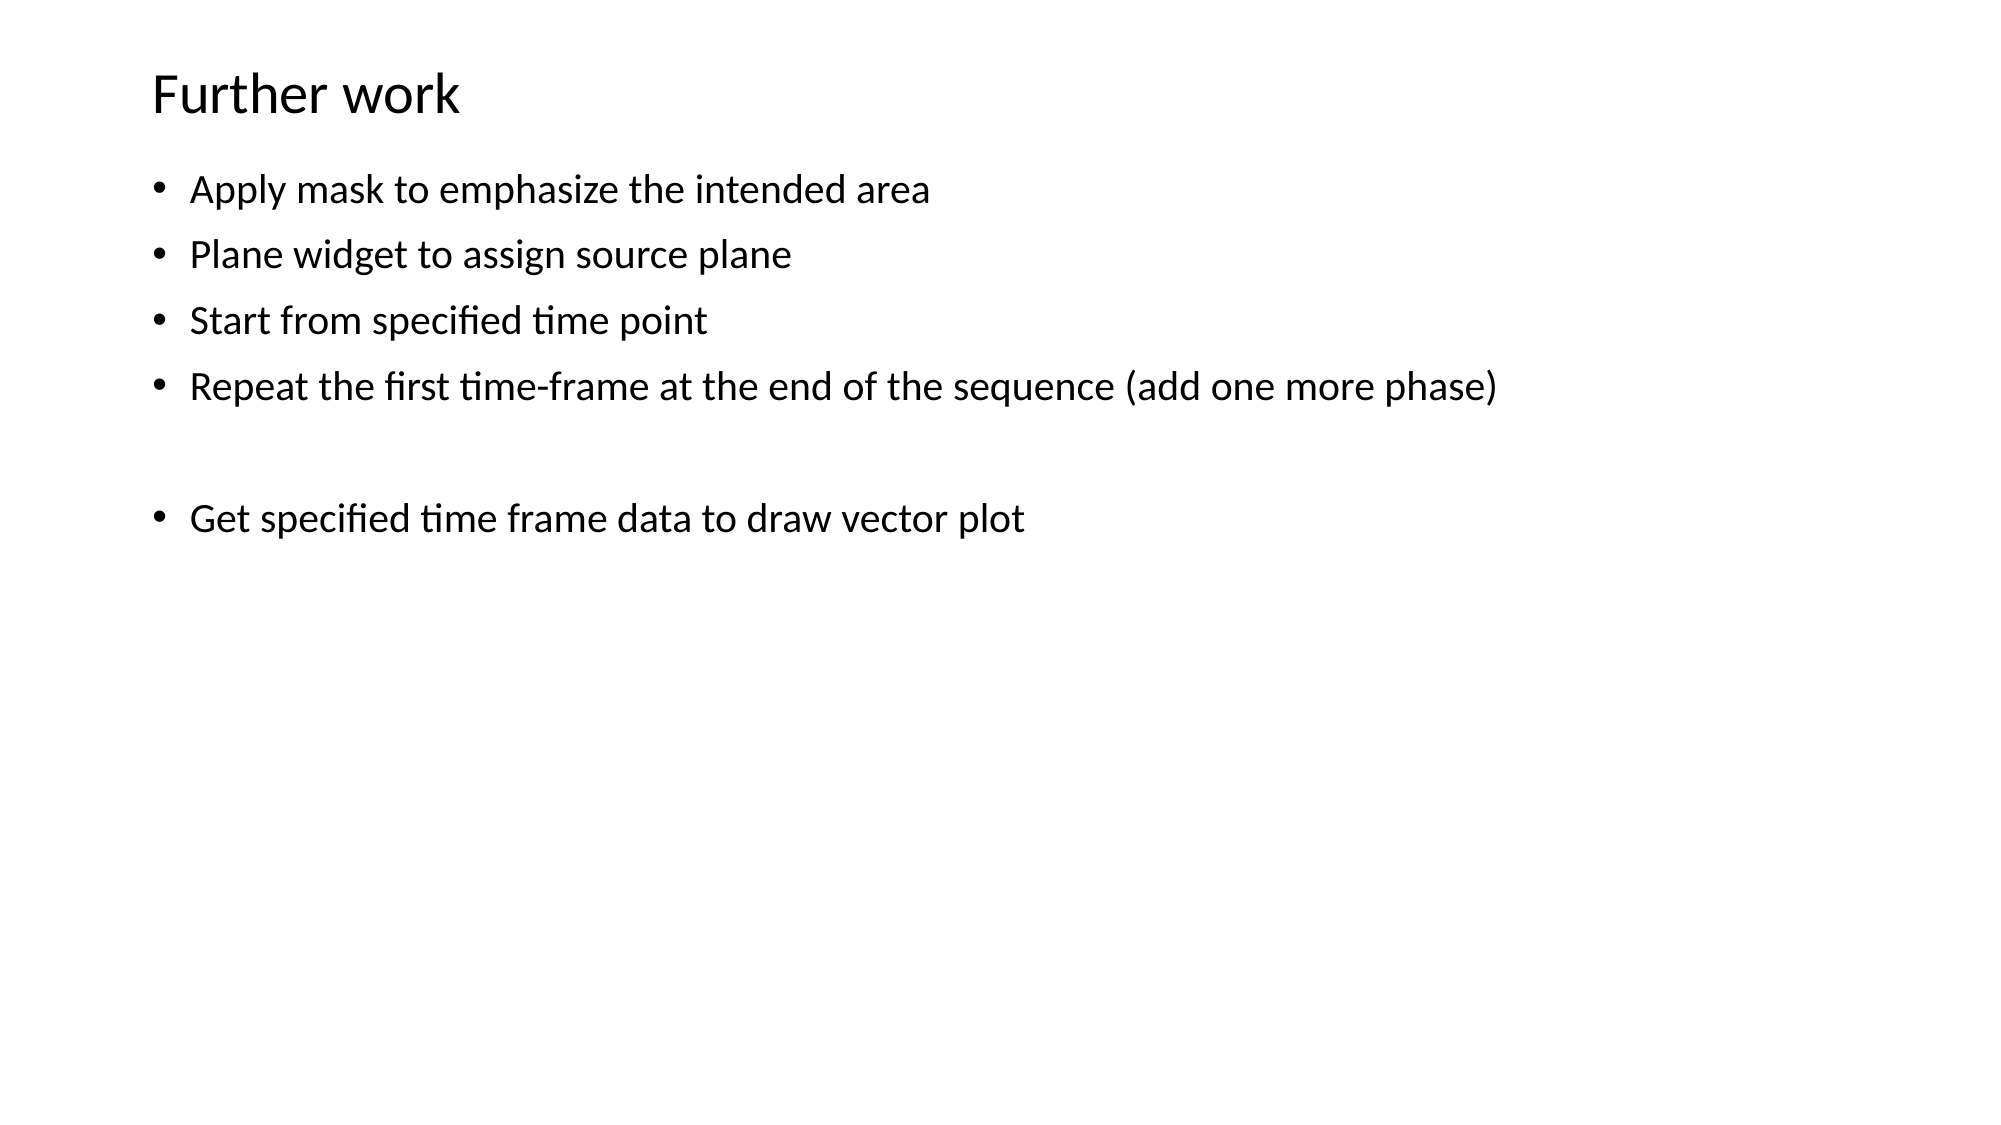

# Further work
Apply mask to emphasize the intended area
Plane widget to assign source plane
Start from specified time point
Repeat the first time-frame at the end of the sequence (add one more phase)

Get specified time frame data to draw vector plot